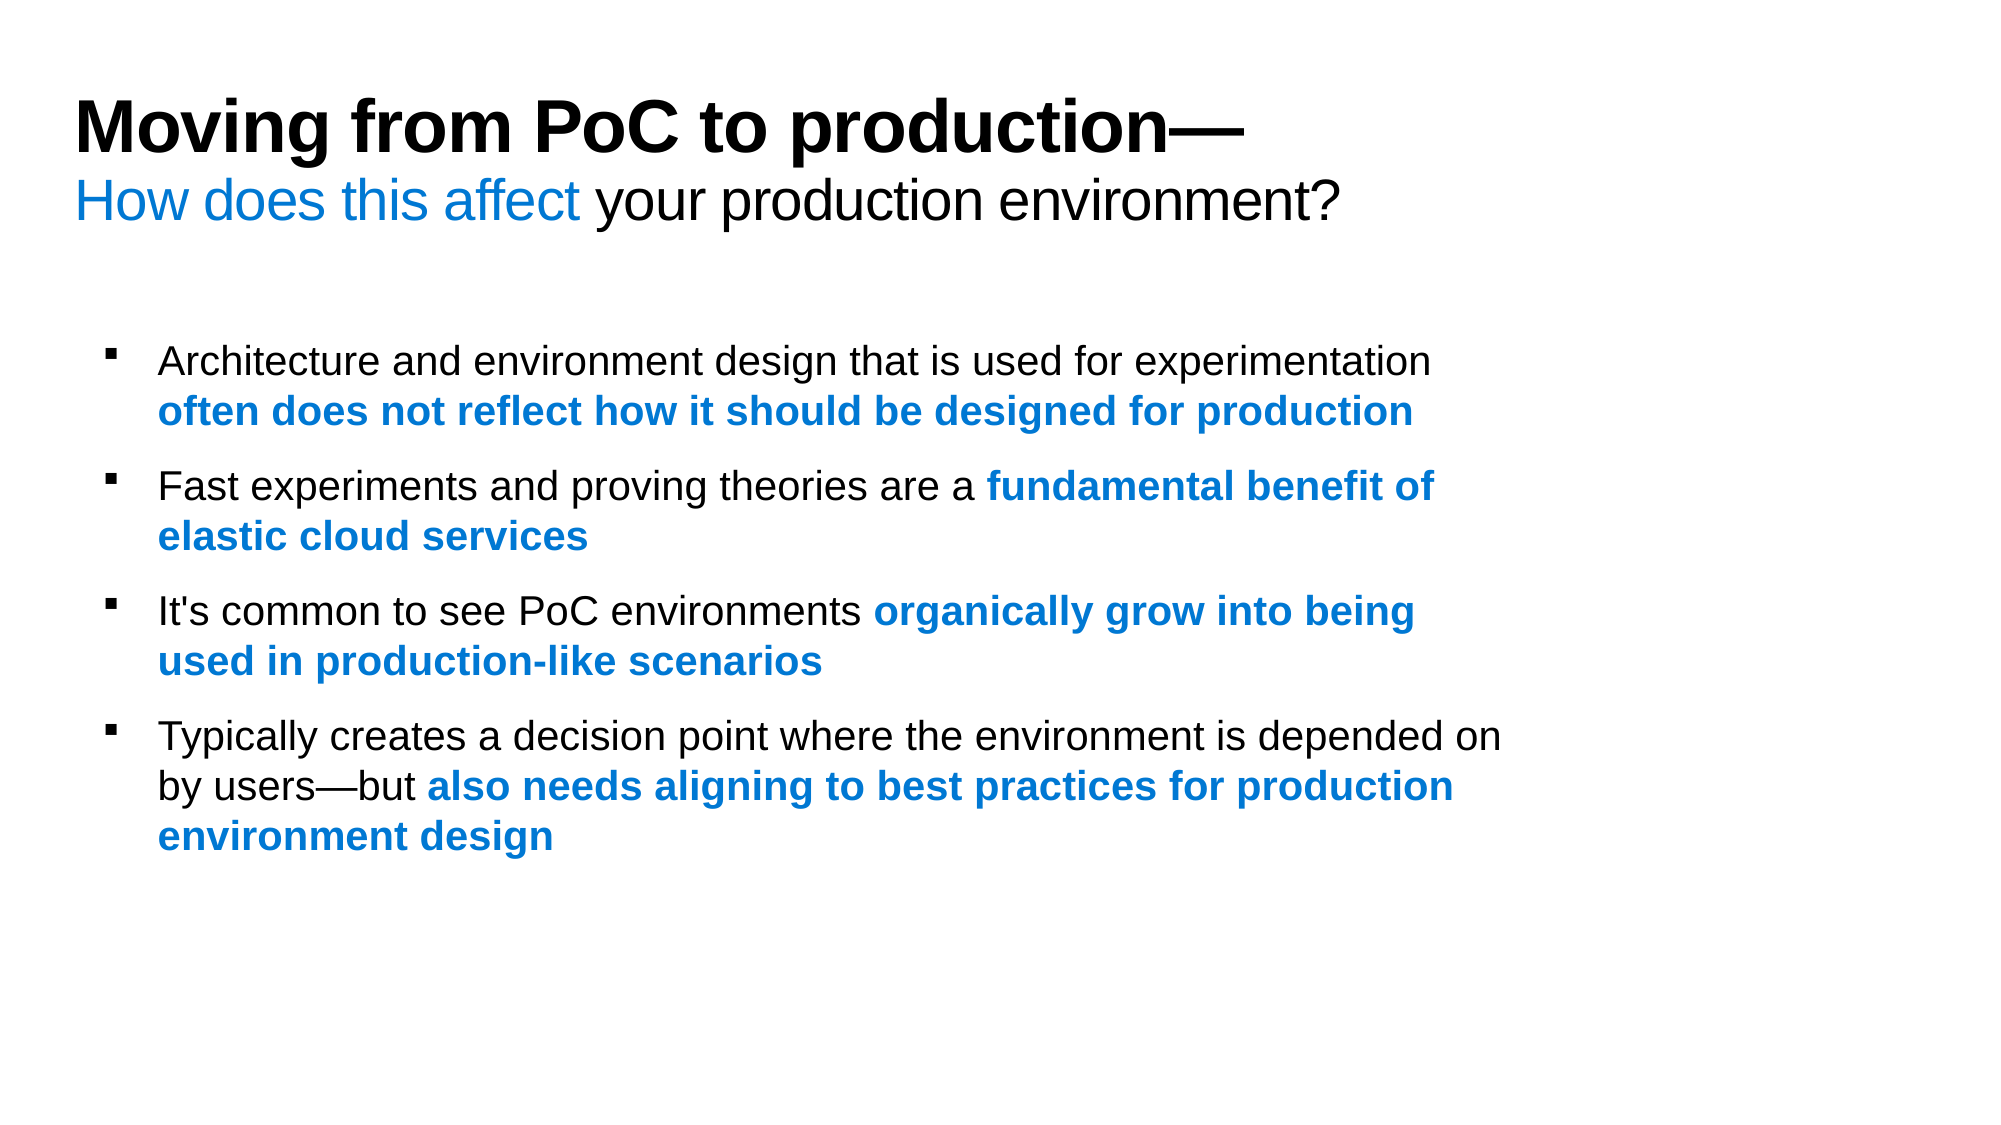

# Moving from PoC to production— How does this affect your production environment?
Architecture and environment design that is used for experimentation often does not reflect how it should be designed for production
Fast experiments and proving theories are a fundamental benefit of elastic cloud services
It's common to see PoC environments organically grow into being used in production-like scenarios
Typically creates a decision point where the environment is depended on by users—but also needs aligning to best practices for production environment design